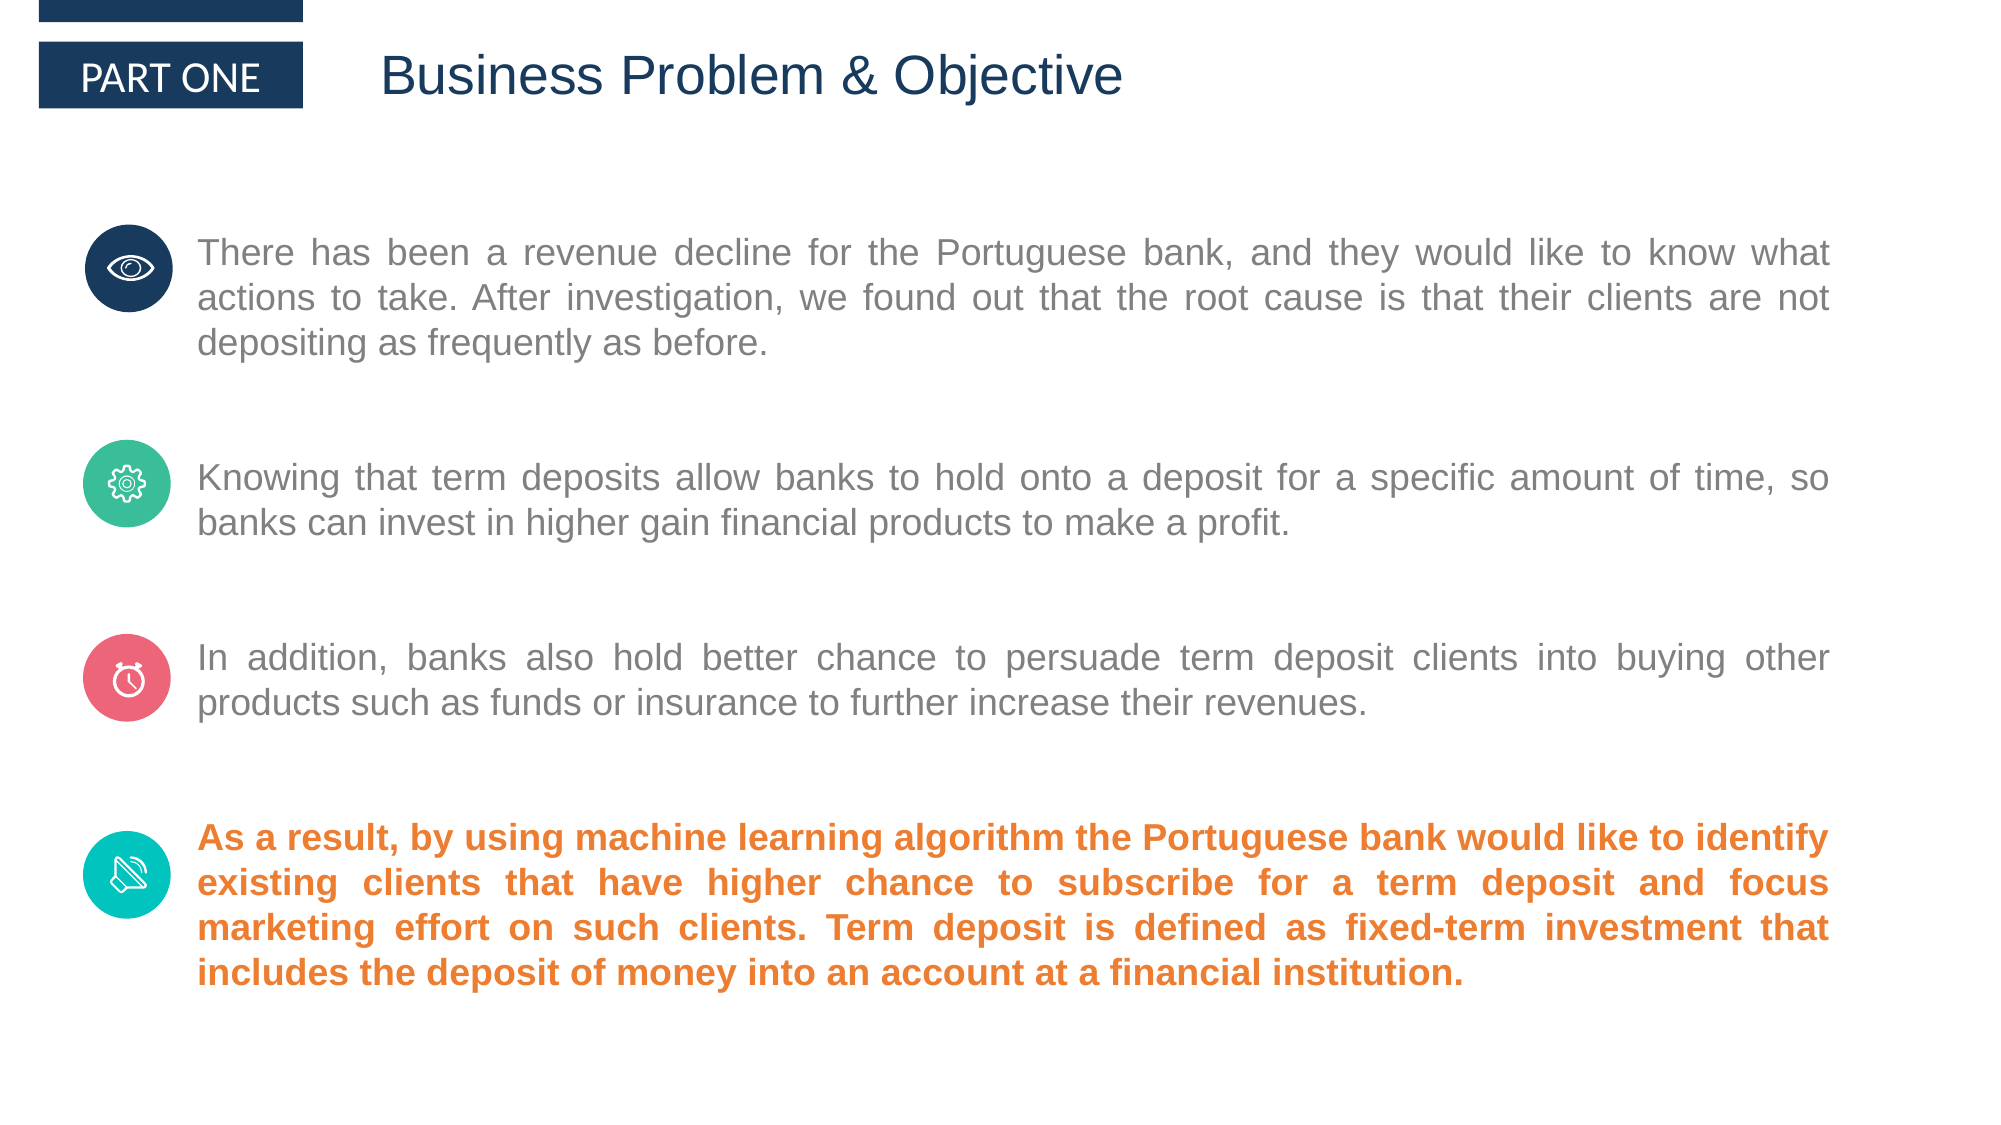

Business Problem & Objective
PART ONE
There has been a revenue decline for the Portuguese bank, and they would like to know what actions to take. After investigation, we found out that the root cause is that their clients are not depositing as frequently as before.

Knowing that term deposits allow banks to hold onto a deposit for a specific amount of time, so banks can invest in higher gain financial products to make a profit.

In addition, banks also hold better chance to persuade term deposit clients into buying other products such as funds or insurance to further increase their revenues.

As a result, by using machine learning algorithm the Portuguese bank would like to identify existing clients that have higher chance to subscribe for a term deposit and focus marketing effort on such clients. Term deposit is defined as fixed-term investment that includes the deposit of money into an account at a financial institution.